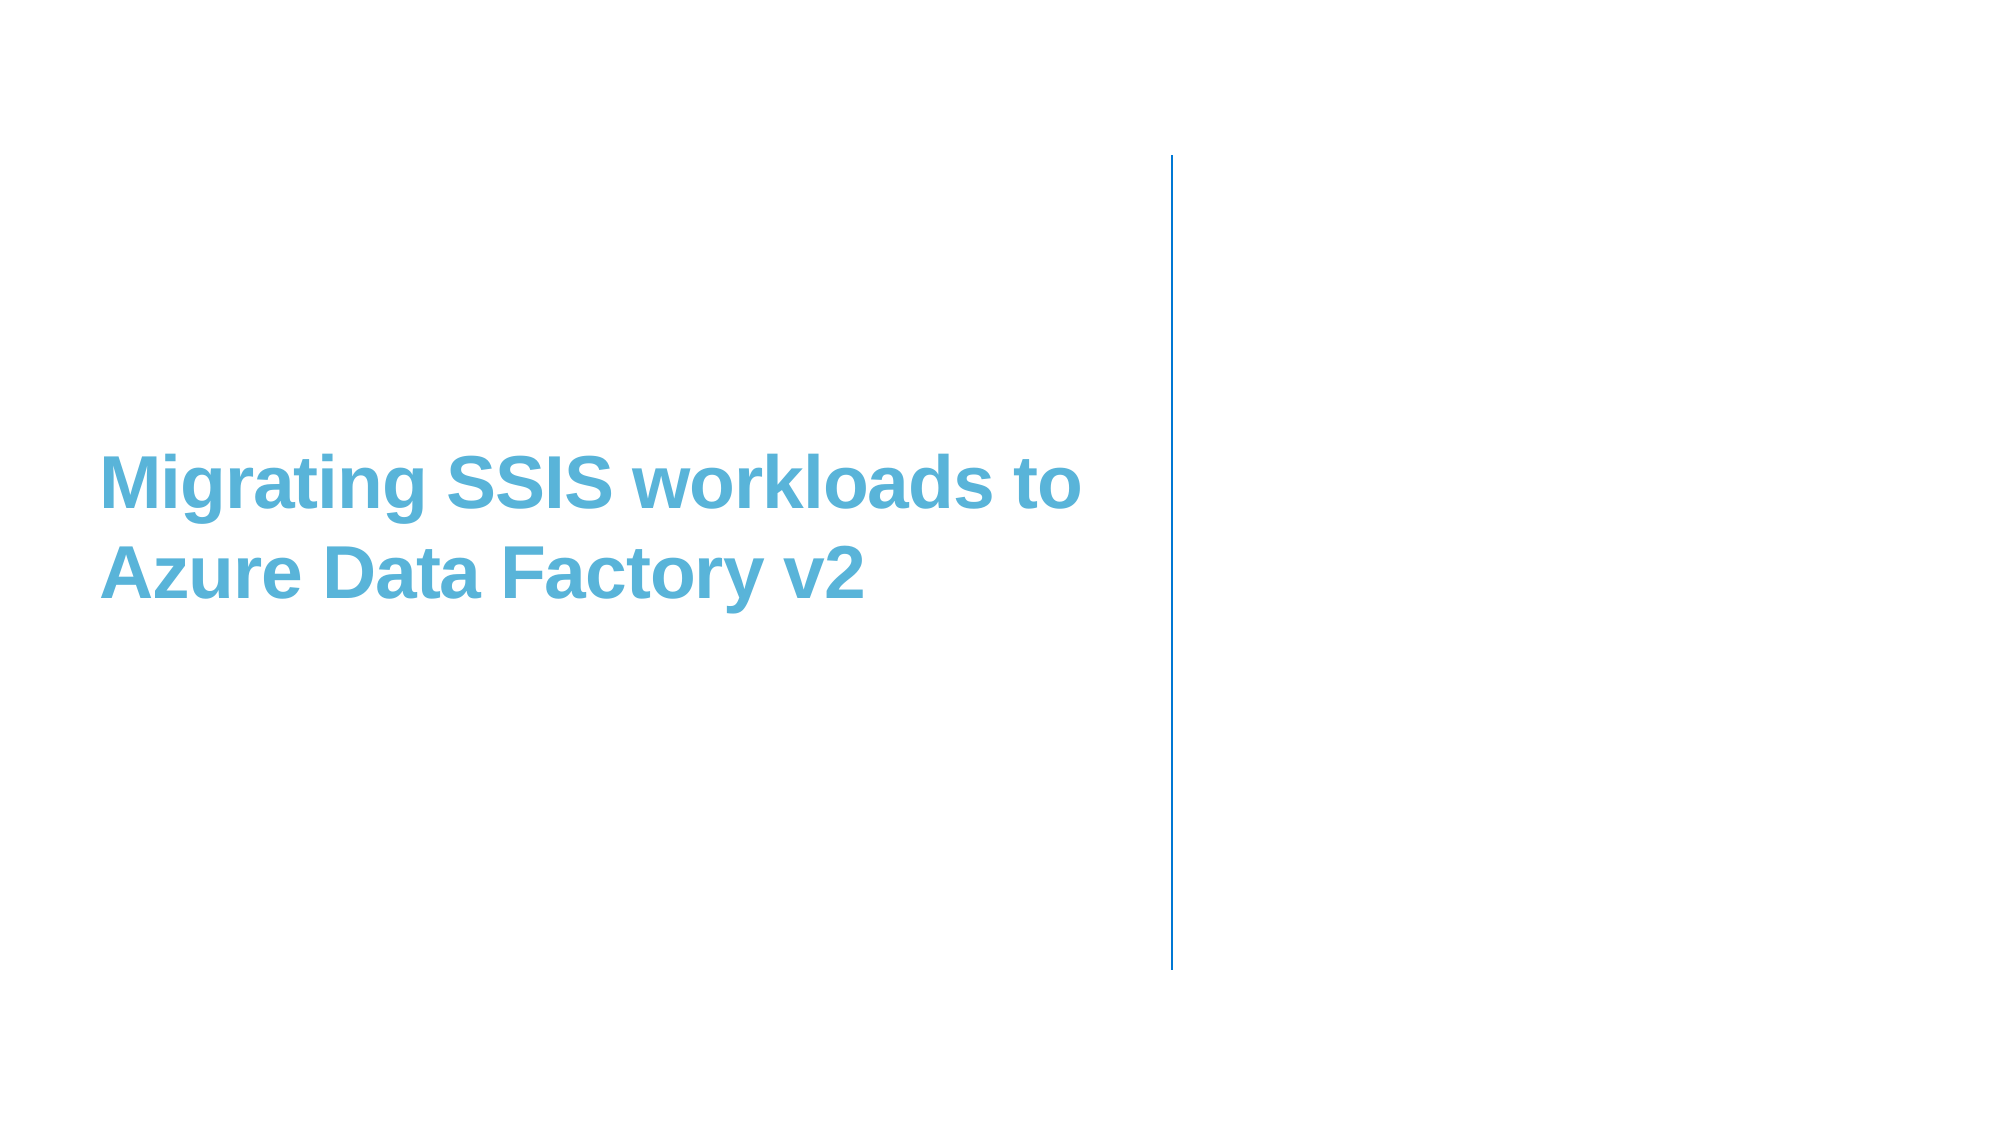

# Migrating SSIS workloads to Azure Data Factory v2